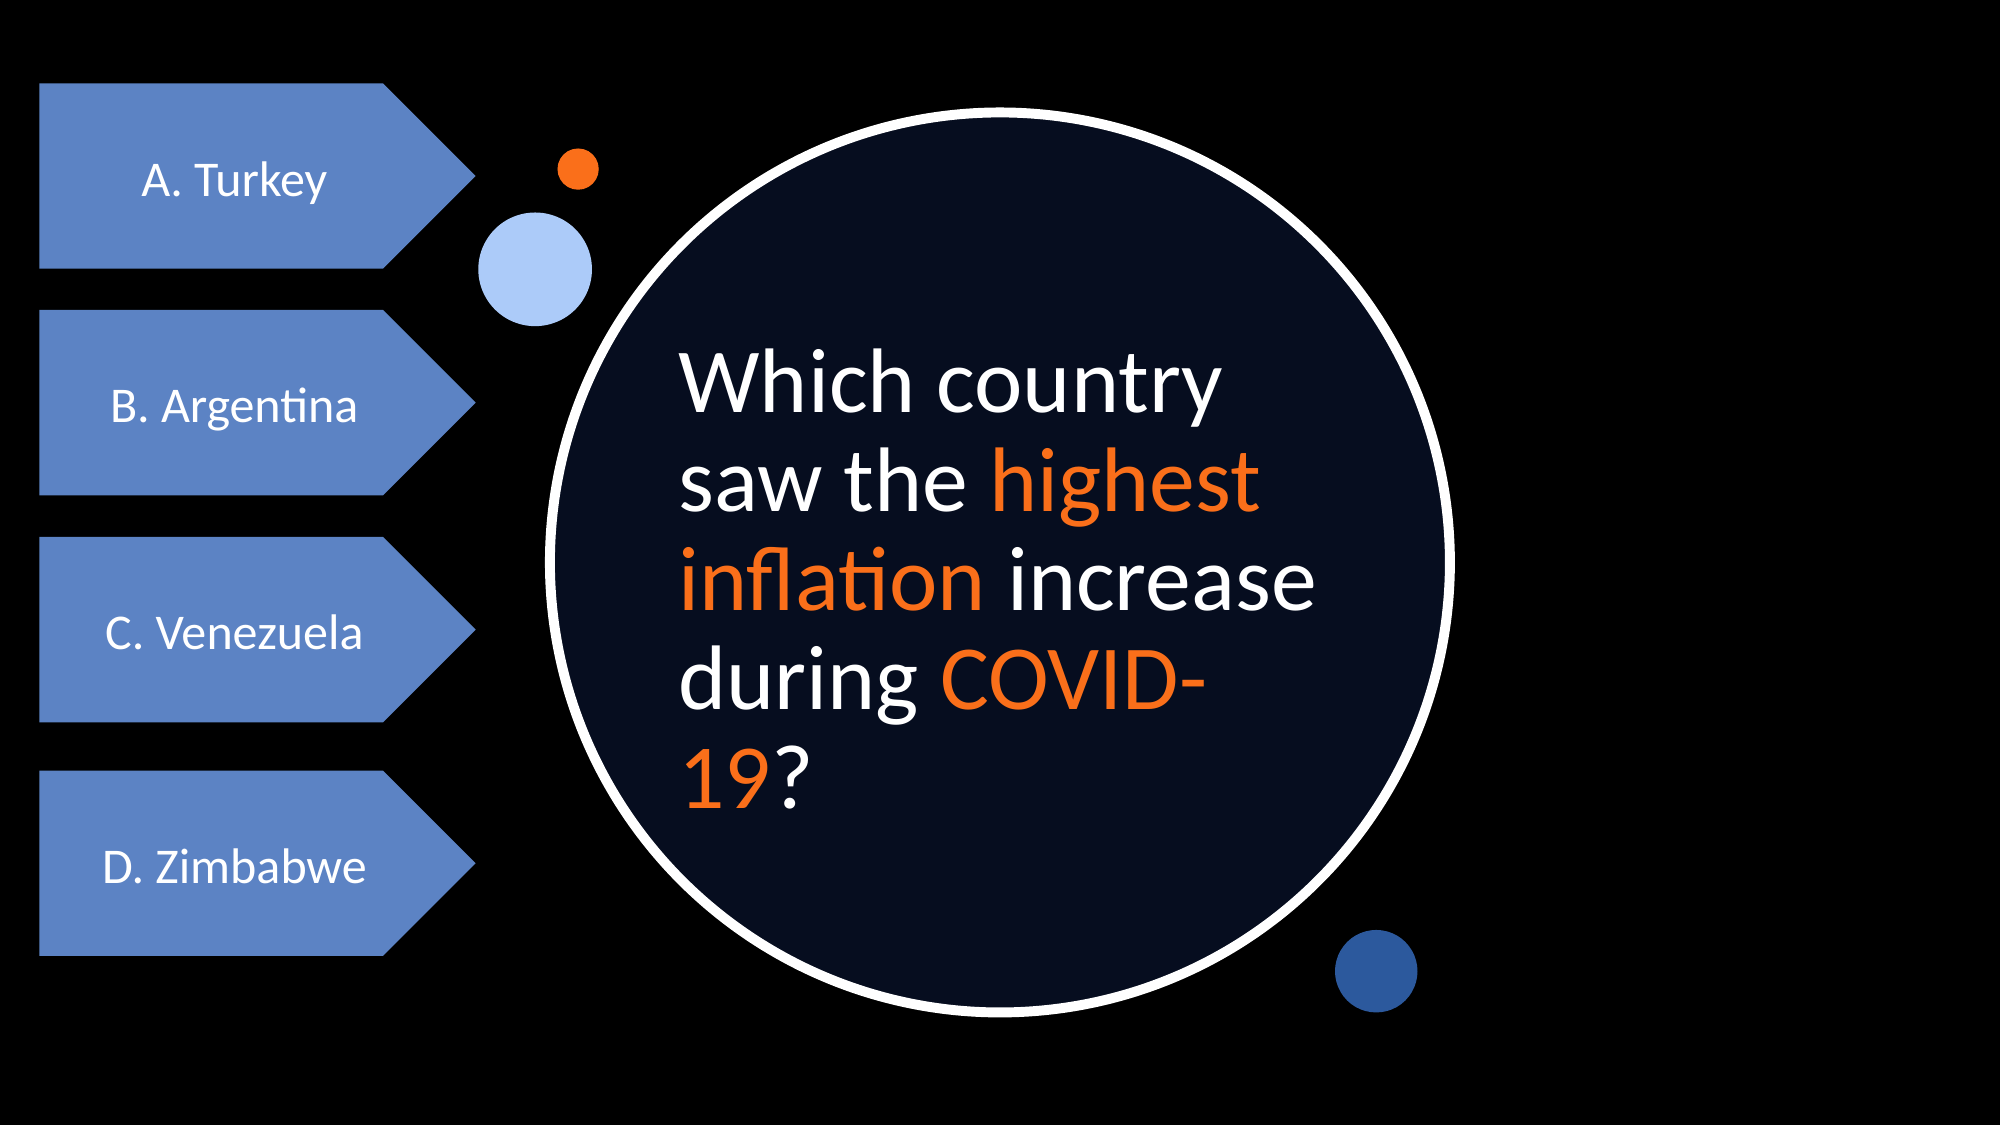

A. Turkey
B. Argentina
# Which country saw the highest inflation increase during COVID-19?
C. Venezuela
D. Zimbabwe